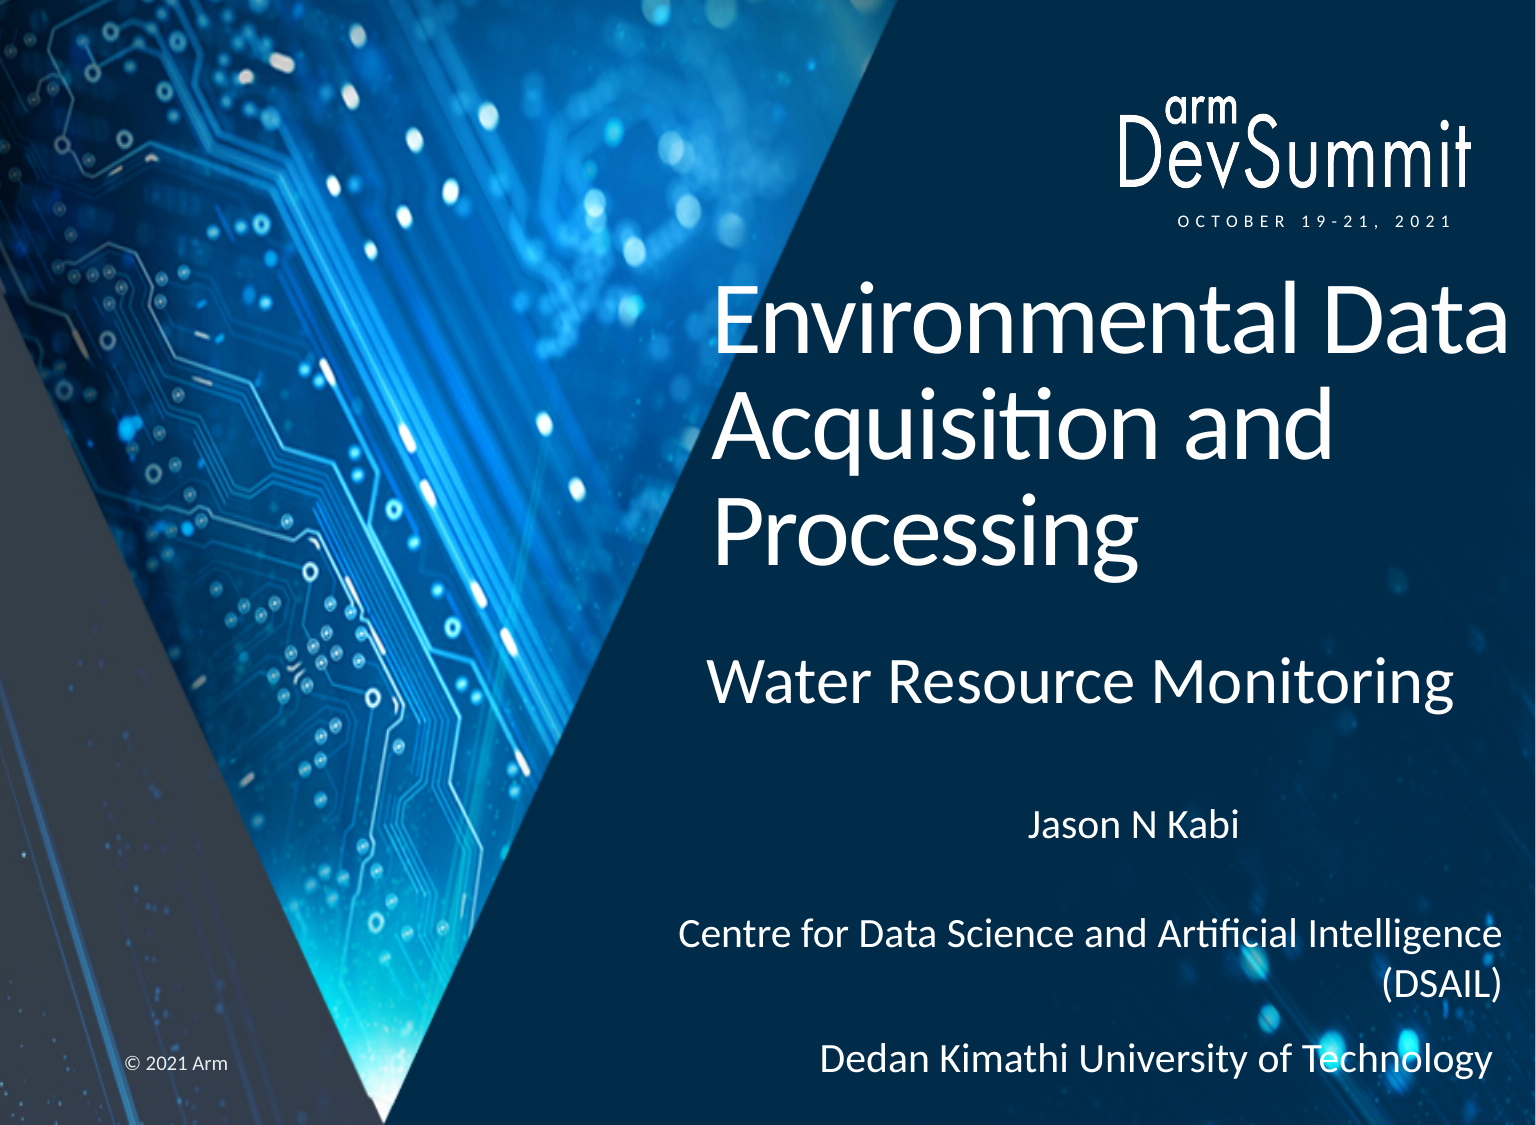

# Environmental Data Acquisition and Processing
Water Resource Monitoring
Jason N Kabi
Centre for Data Science and Artificial Intelligence (DSAIL)
Dedan Kimathi University of Technology